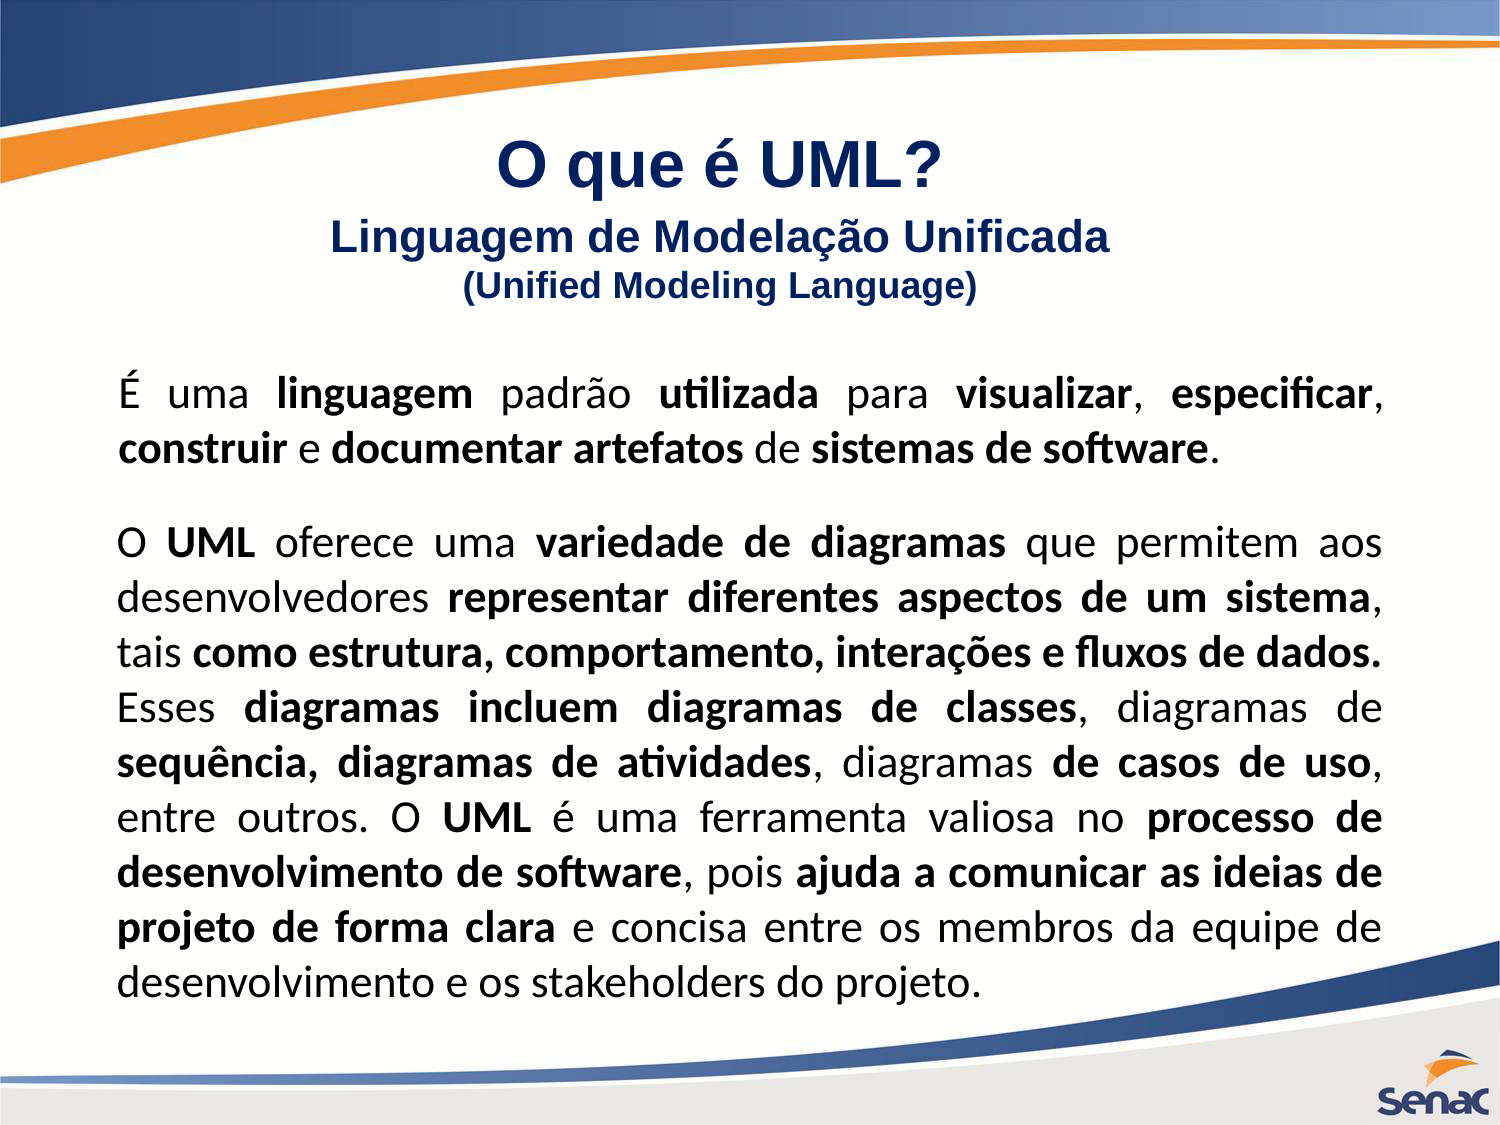

O que é UML?
Linguagem de Modelação Unificada
(Unified Modeling Language)
É uma linguagem padrão utilizada para visualizar, especificar, construir e documentar artefatos de sistemas de software.
O UML oferece uma variedade de diagramas que permitem aos desenvolvedores representar diferentes aspectos de um sistema, tais como estrutura, comportamento, interações e fluxos de dados. Esses diagramas incluem diagramas de classes, diagramas de sequência, diagramas de atividades, diagramas de casos de uso, entre outros. O UML é uma ferramenta valiosa no processo de desenvolvimento de software, pois ajuda a comunicar as ideias de projeto de forma clara e concisa entre os membros da equipe de desenvolvimento e os stakeholders do projeto.